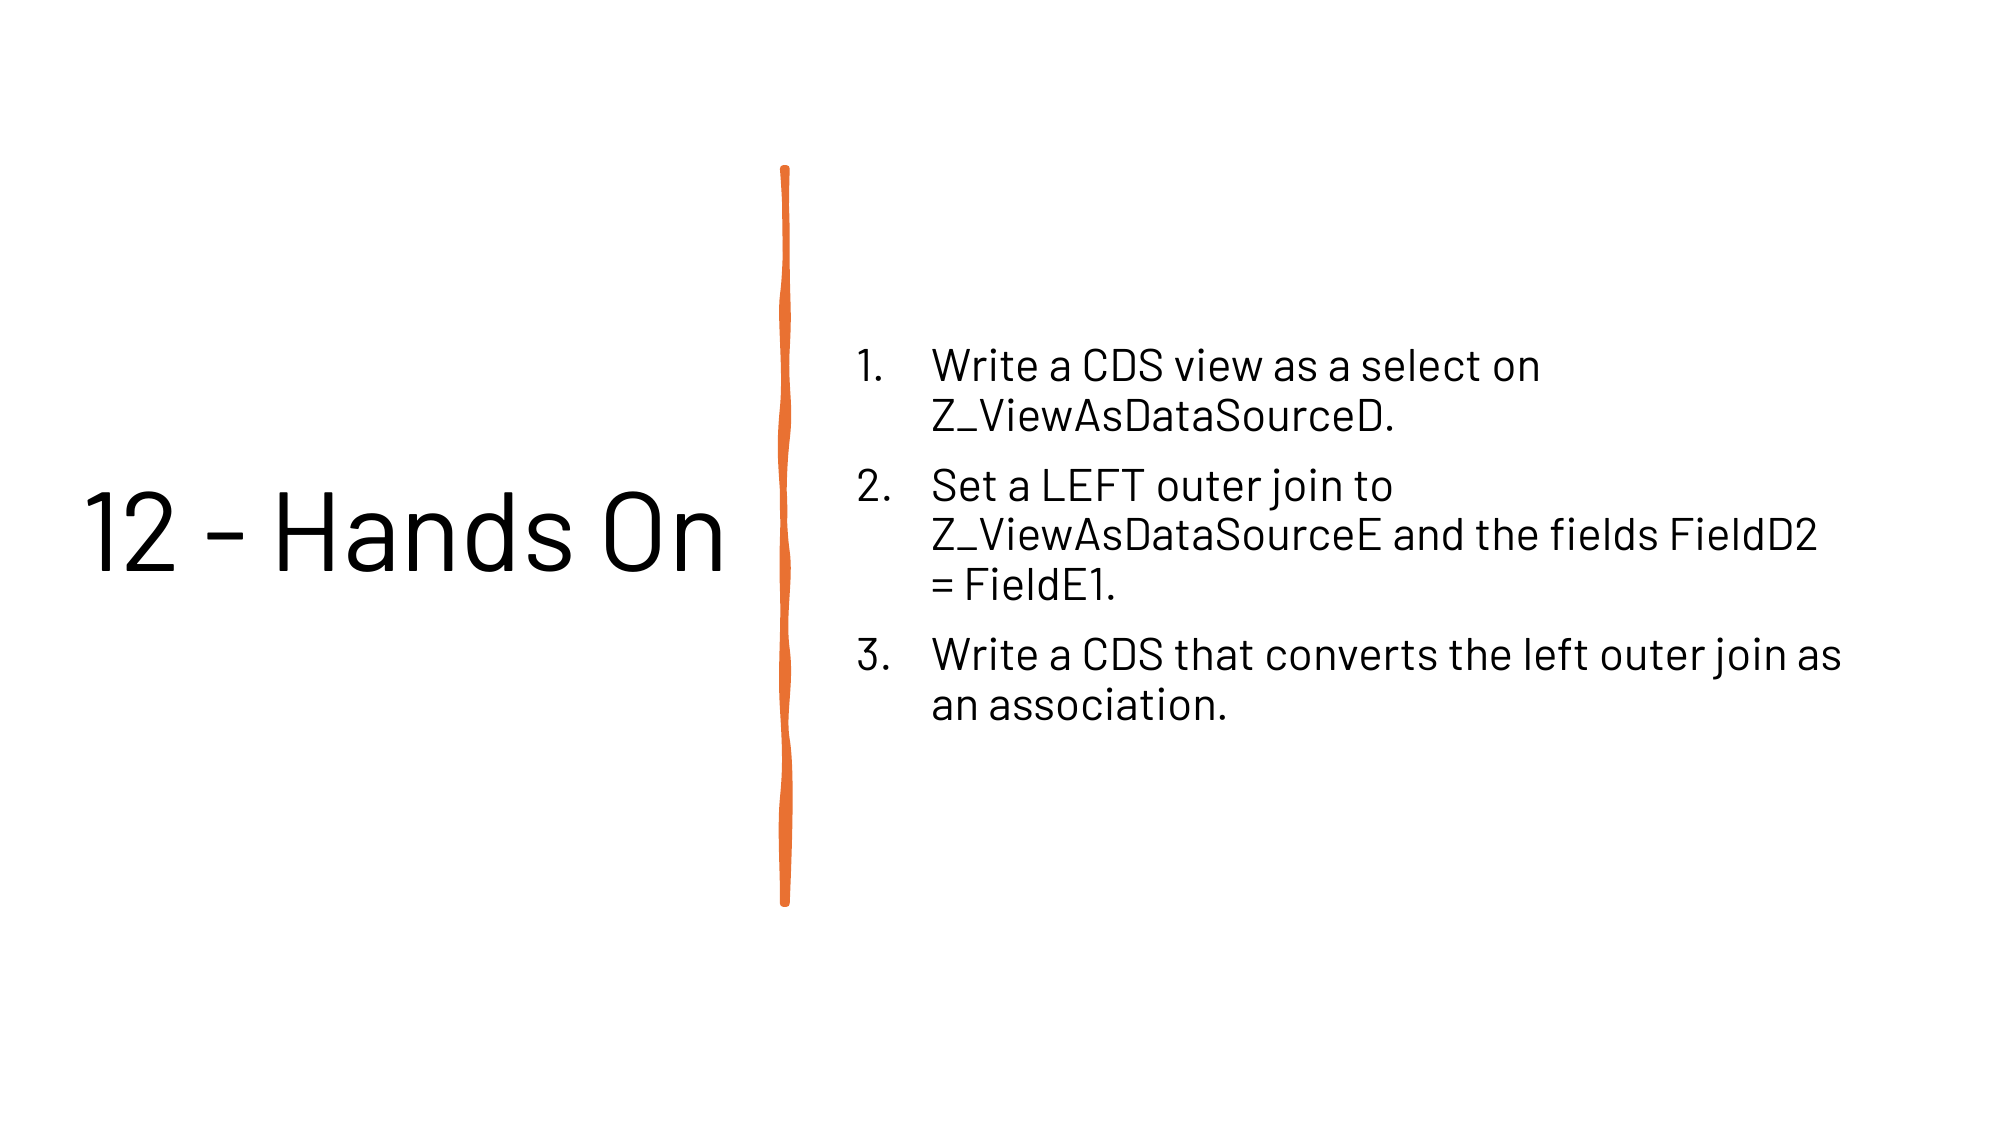

# 12 - Hands On
Write a CDS view as a select on Z_ViewAsDataSourceD.
Set a LEFT outer join to Z_ViewAsDataSourceE and the fields FieldD2 = FieldE1.
Write a CDS that converts the left outer join as an association.